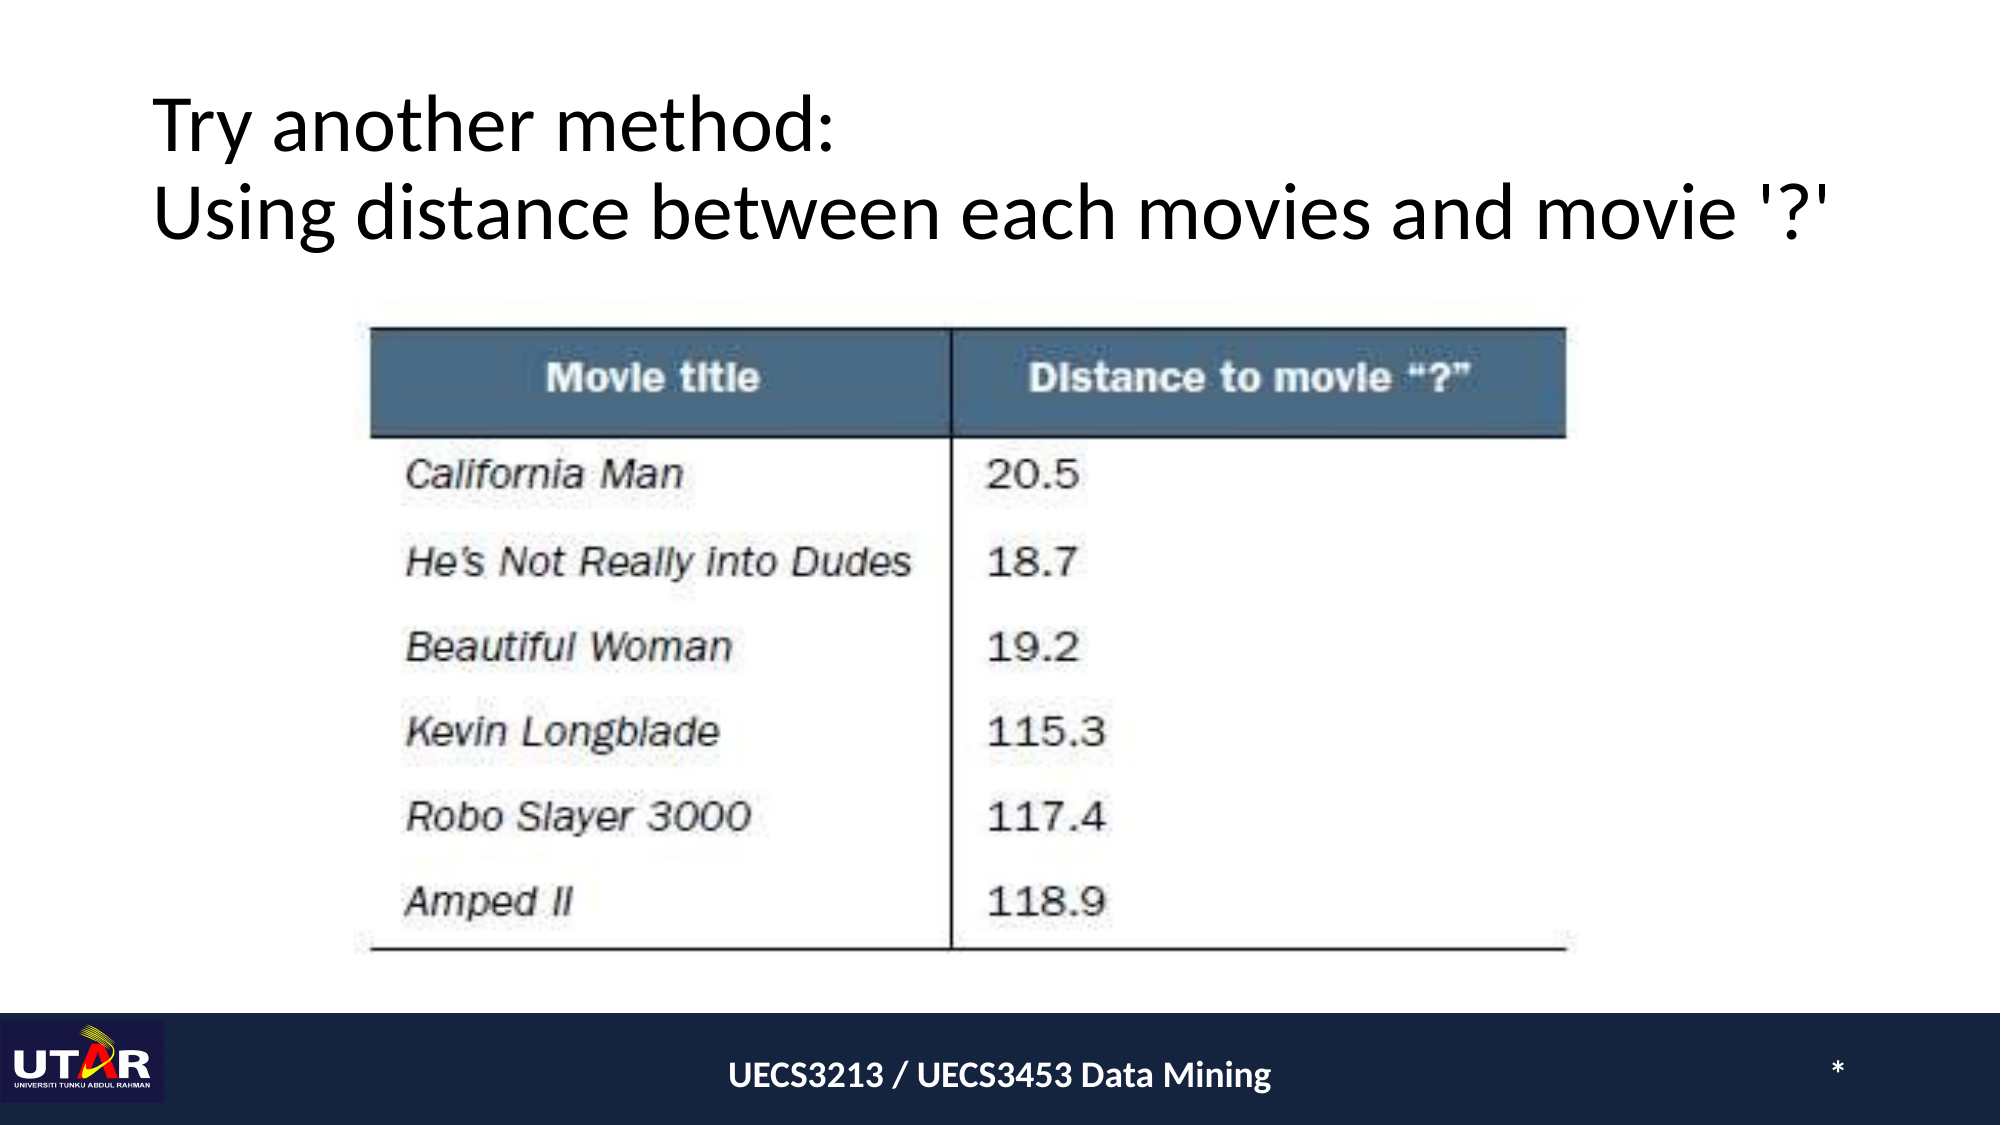

# Try another method: Using distance between each movies and movie '?'

UECS3213 / UECS3453 Data Mining
*